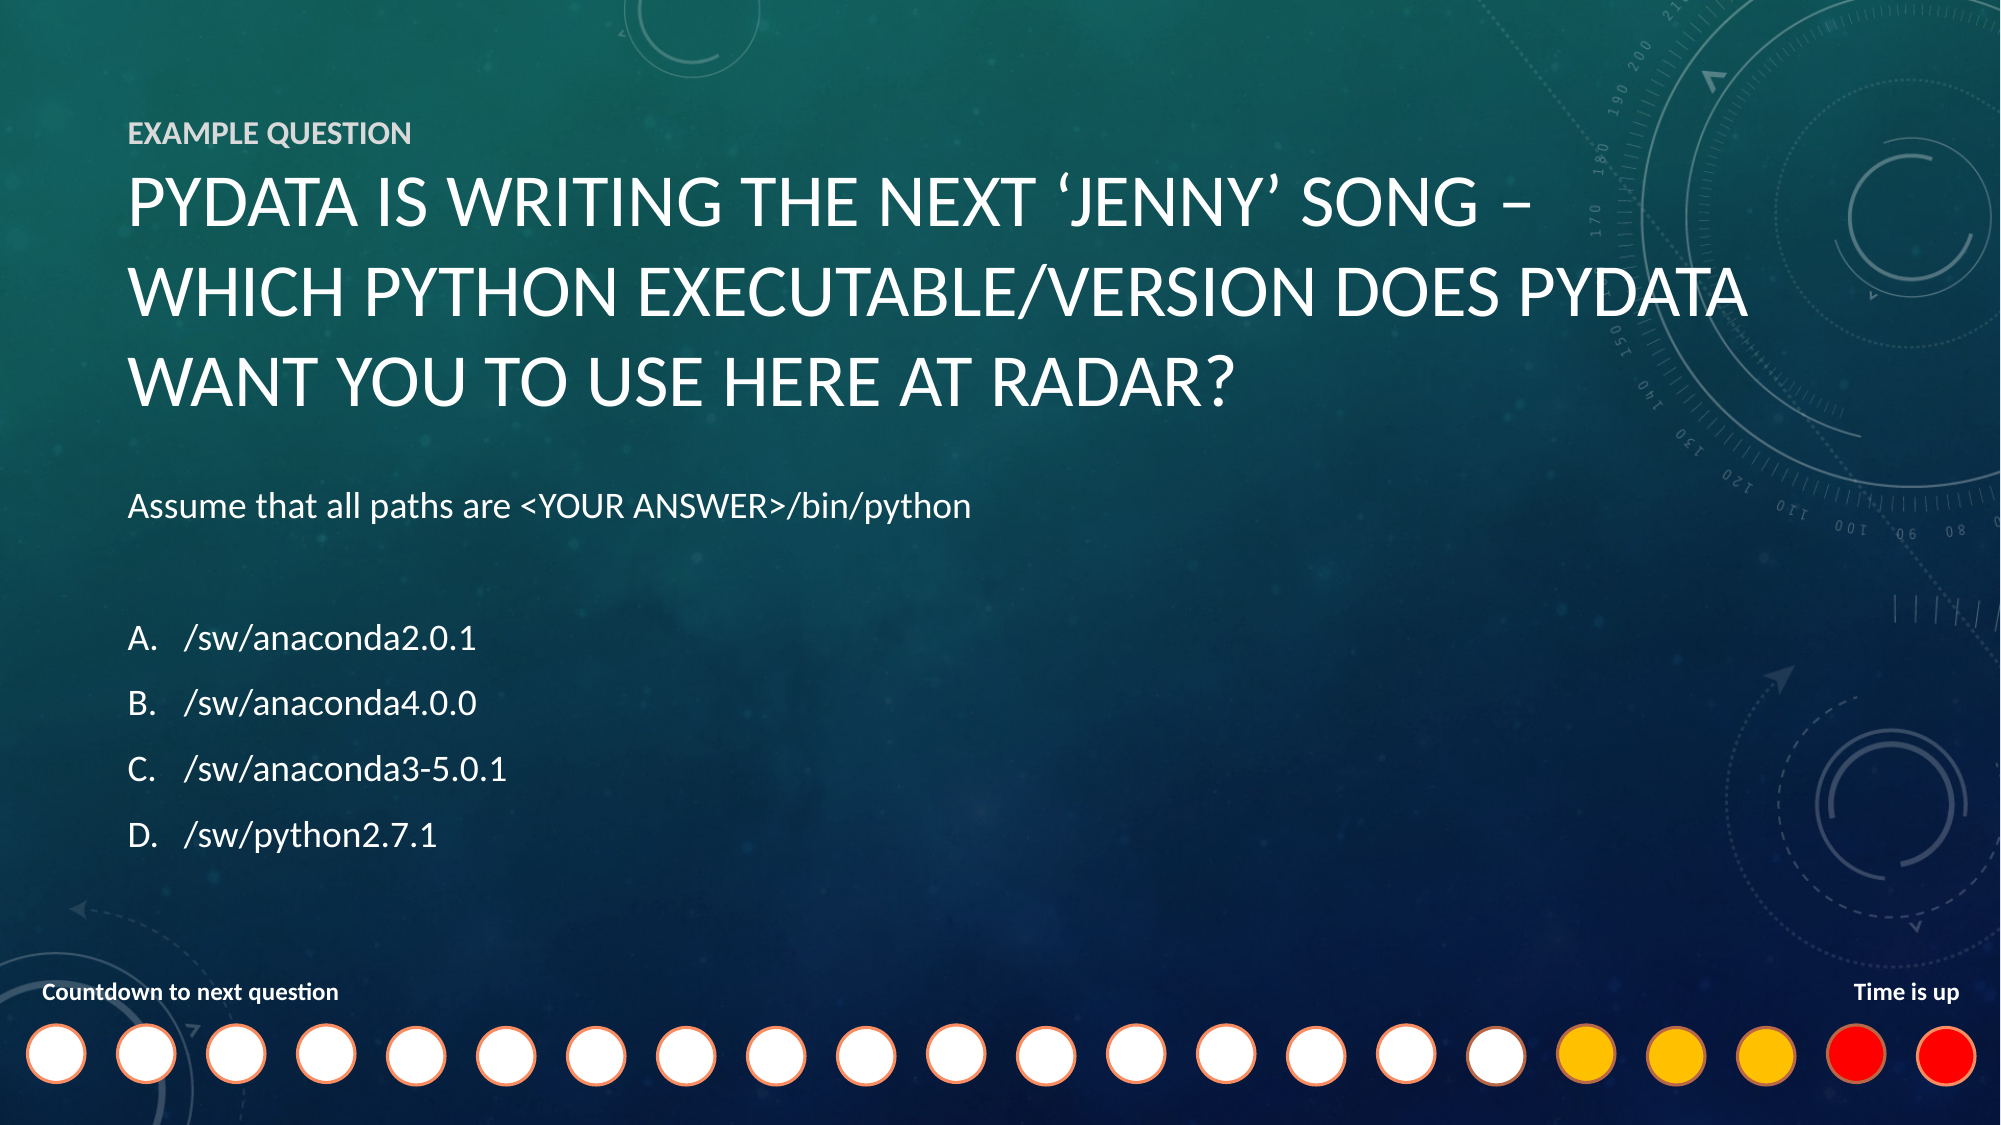

# Example Question PyData is writing the next ‘jenny’ song – which Python Executable/version does pydata want you to use here at radar?
Assume that all paths are <YOUR ANSWER>/bin/python

/sw/anaconda2.0.1
/sw/anaconda4.0.0
/sw/anaconda3-5.0.1
/sw/python2.7.1
Countdown to next question
Time is up